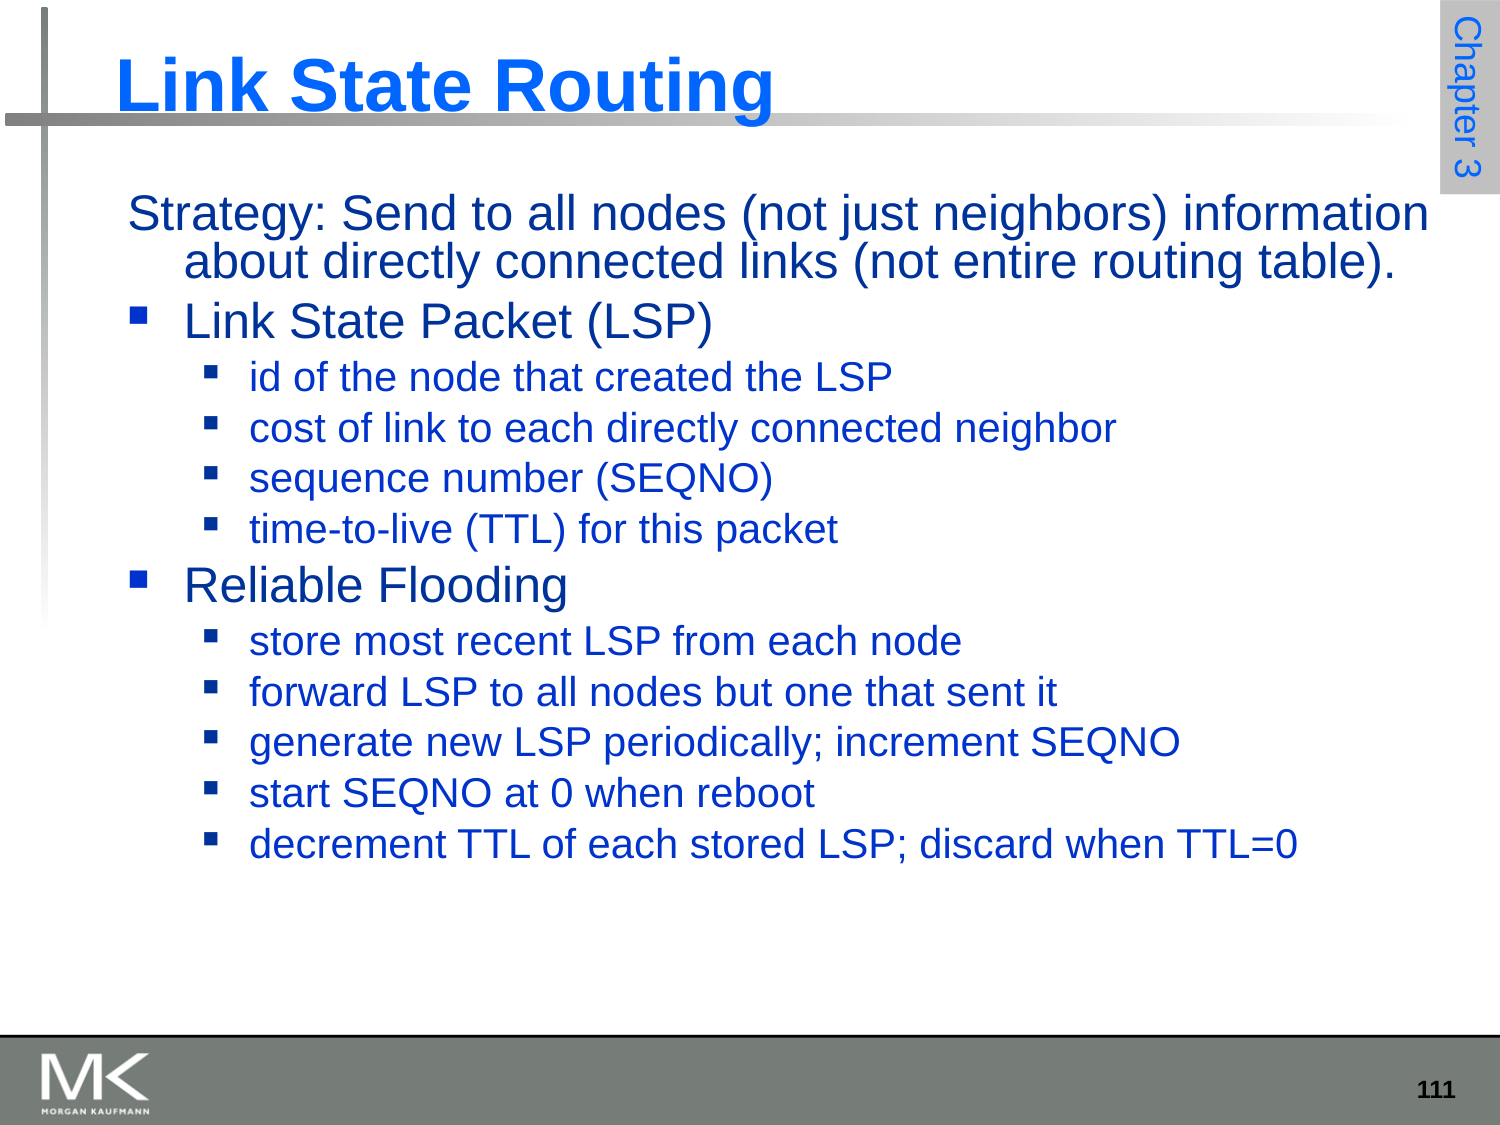

# Link State Routing
Strategy: Send to all nodes (not just neighbors) information about directly connected links (not entire routing table).
Link State Packet (LSP)
id of the node that created the LSP
cost of link to each directly connected neighbor
sequence number (SEQNO)
time-to-live (TTL) for this packet
Reliable Flooding
store most recent LSP from each node
forward LSP to all nodes but one that sent it
generate new LSP periodically; increment SEQNO
start SEQNO at 0 when reboot
decrement TTL of each stored LSP; discard when TTL=0